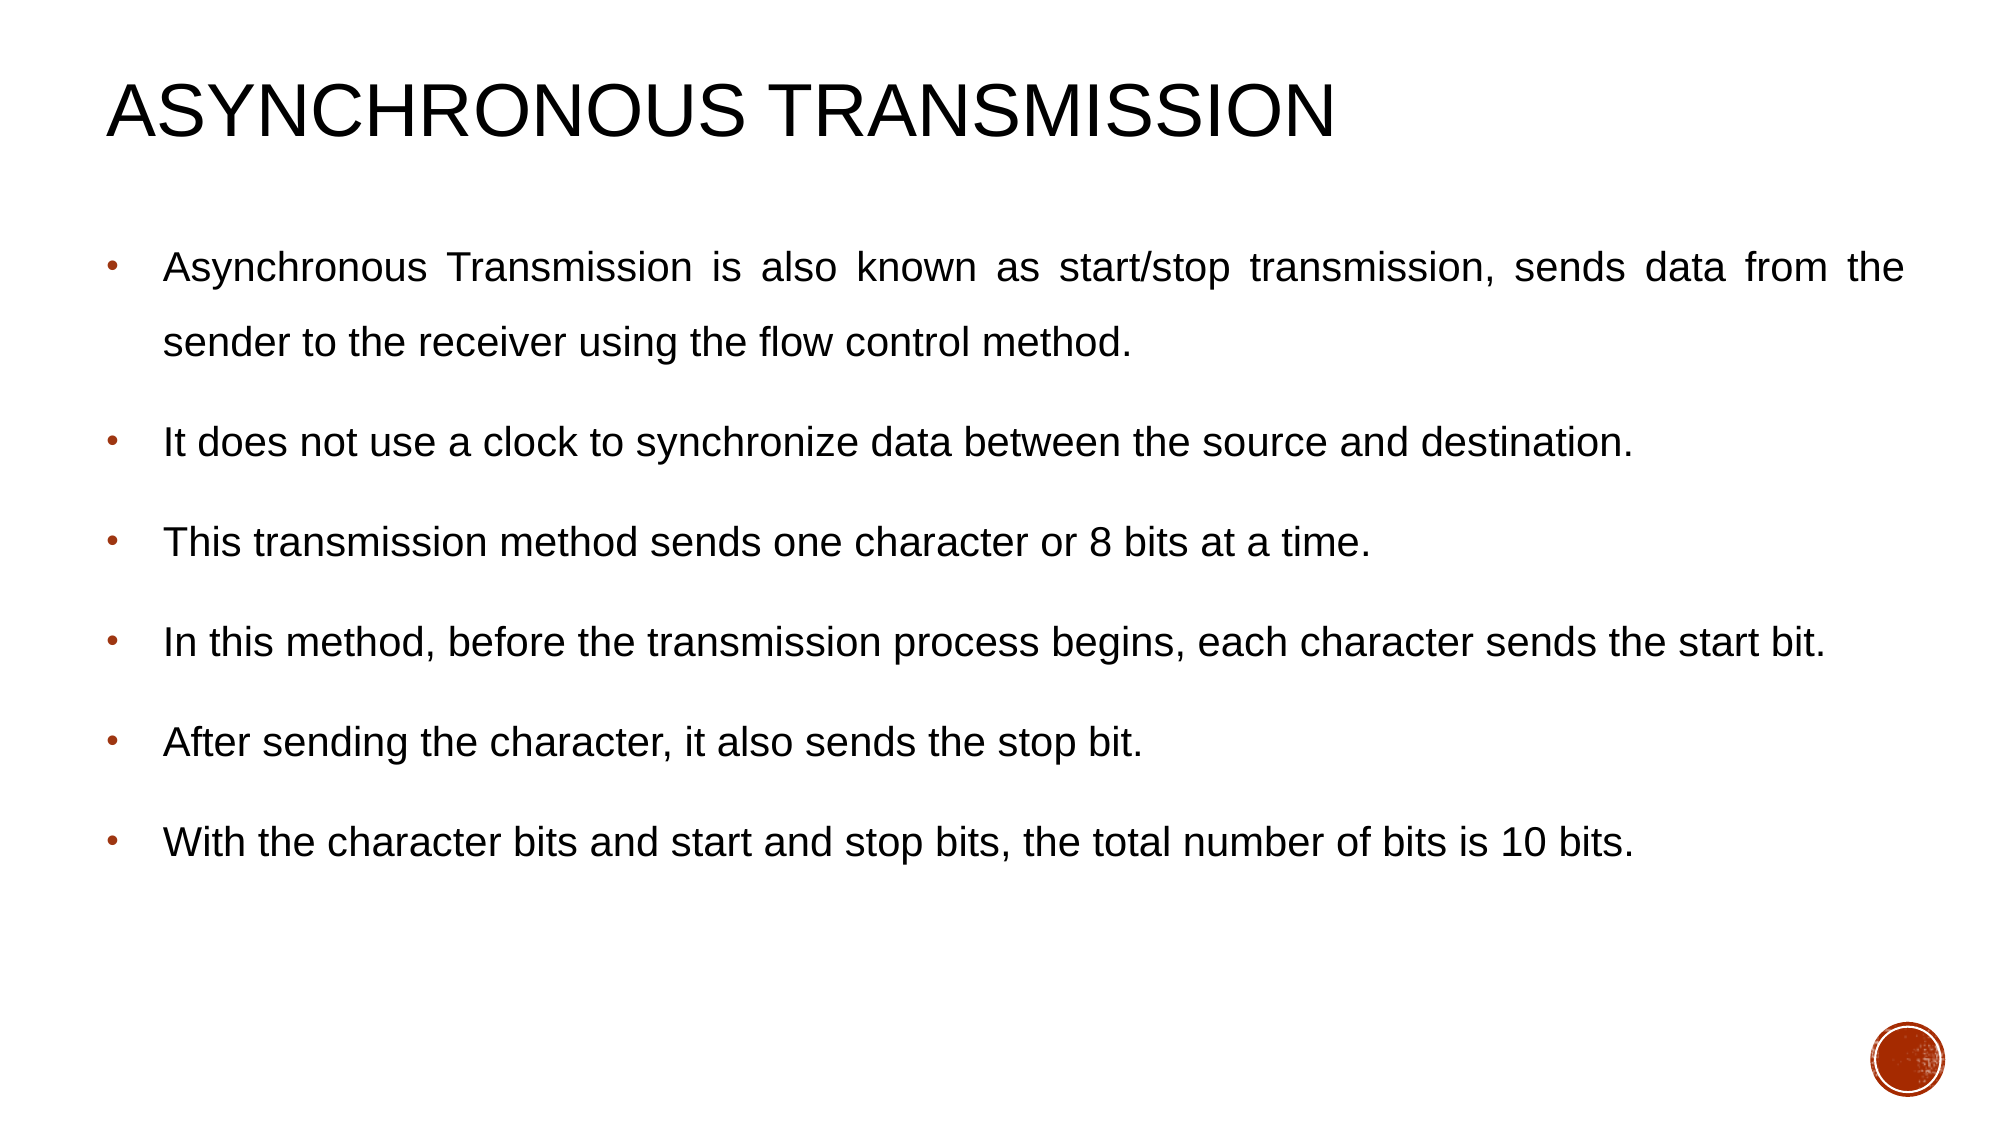

# asynchronous Transmission
Asynchronous Transmission is also known as start/stop transmission, sends data from the sender to the receiver using the flow control method.
It does not use a clock to synchronize data between the source and destination.
This transmission method sends one character or 8 bits at a time.
In this method, before the transmission process begins, each character sends the start bit.
After sending the character, it also sends the stop bit.
With the character bits and start and stop bits, the total number of bits is 10 bits.